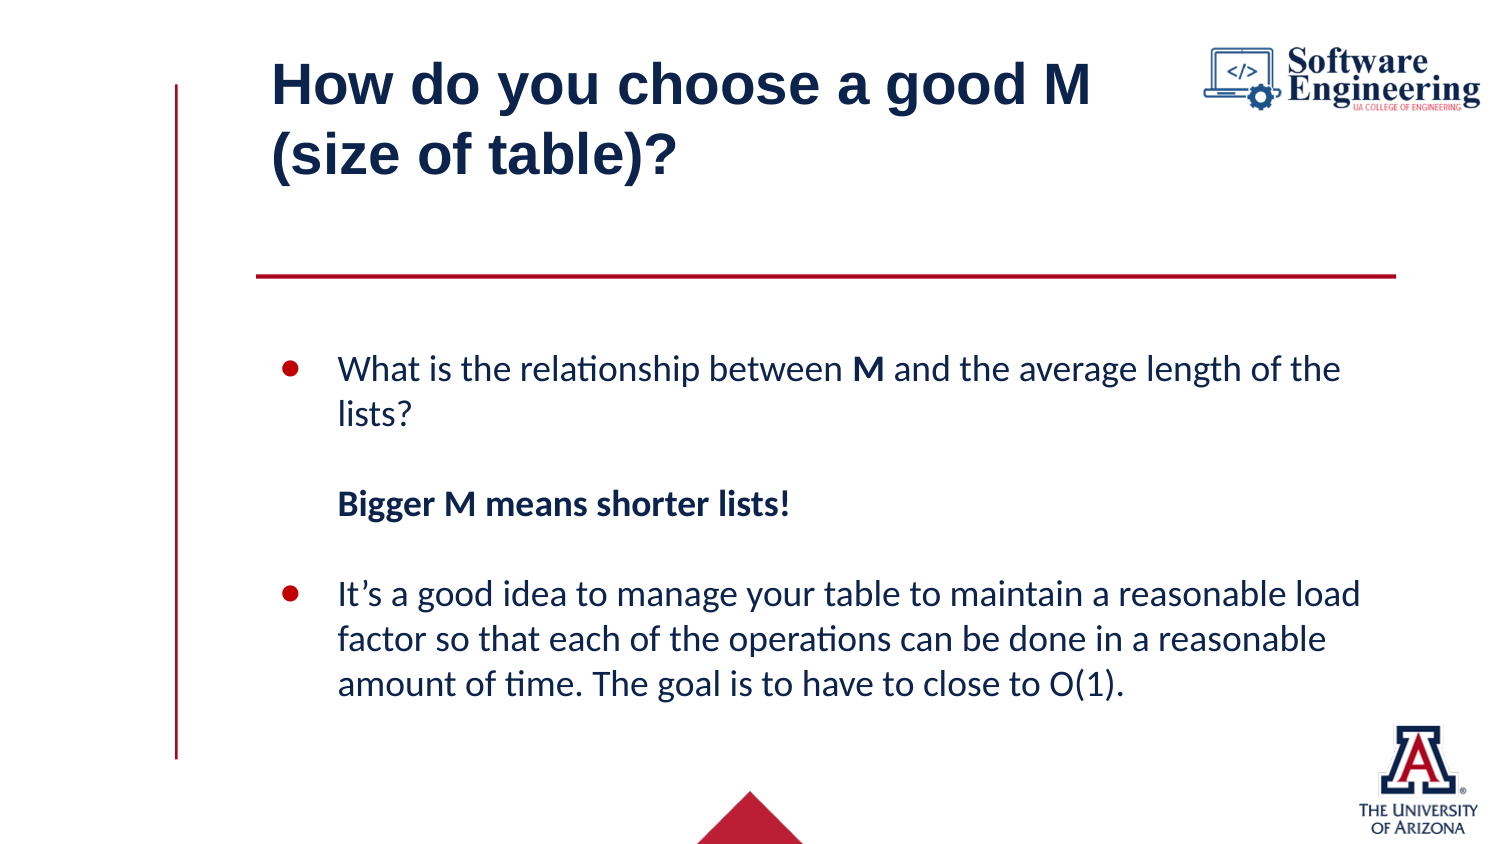

# How do you choose a good M (size of table)?

What is the relationship between M and the average length of the lists?

Bigger M means shorter lists!

It’s a good idea to manage your table to maintain a reasonable load factor so that each of the operations can be done in a reasonable amount of time. The goal is to have to close to O(1).